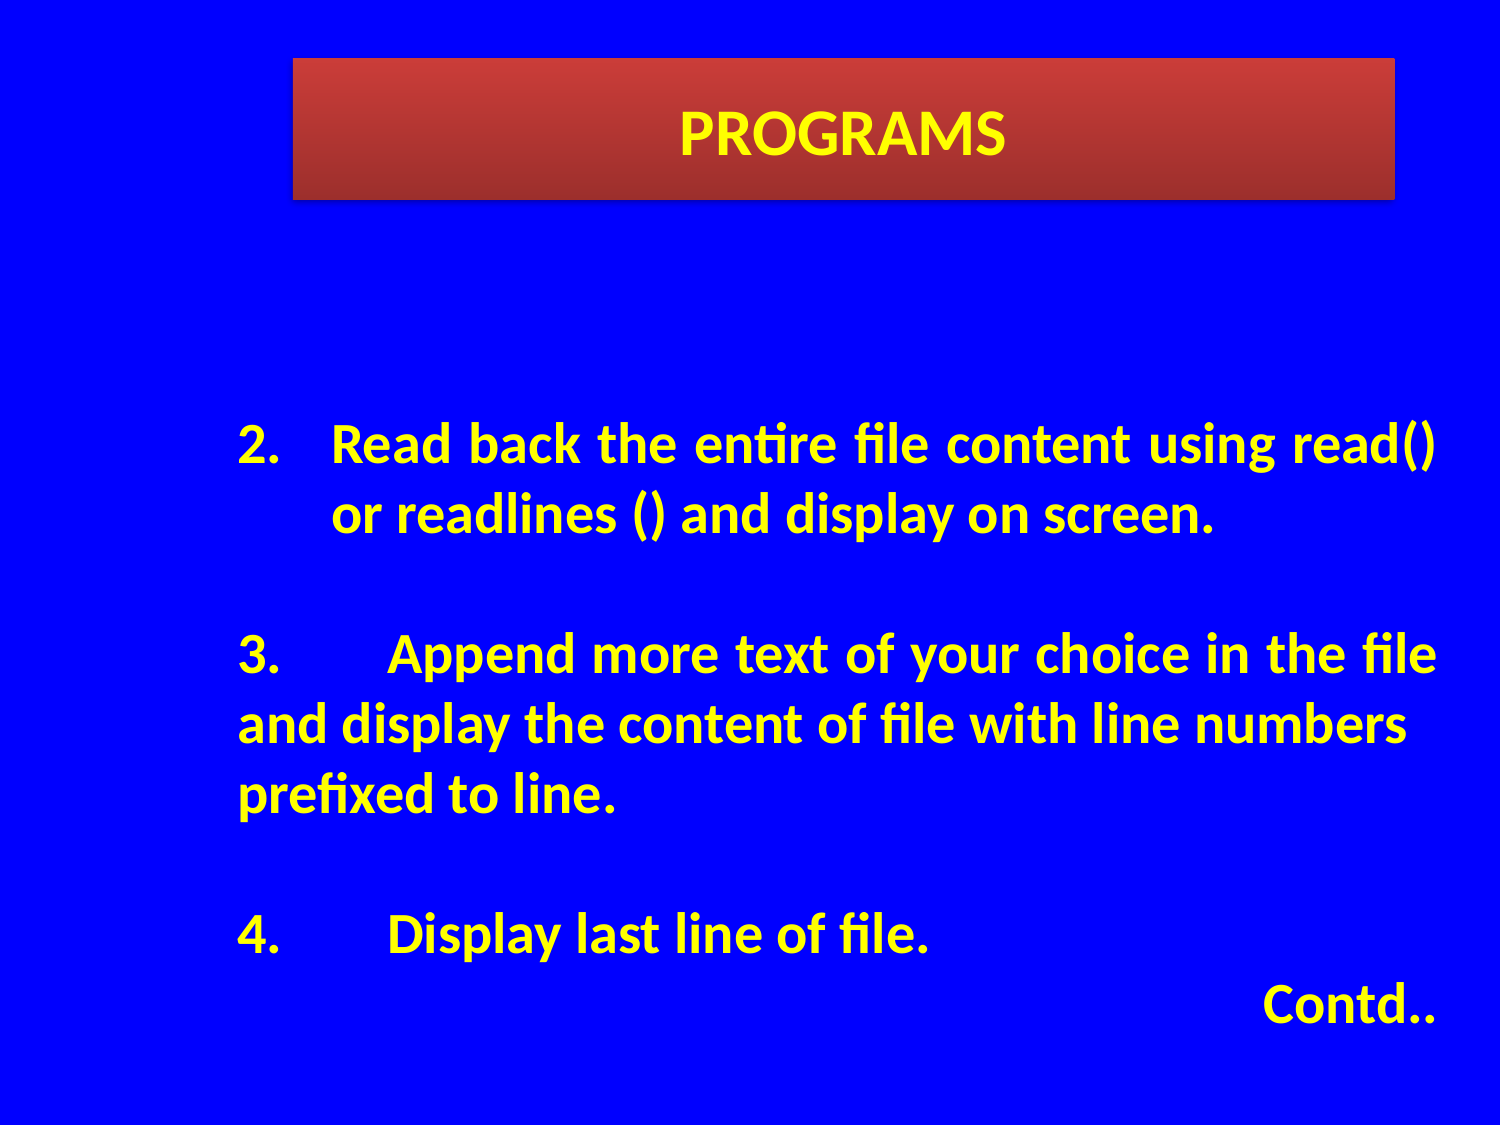

PROGRAMS

2.	Read back the entire file content using read() or readlines () and display on screen.

3.	Append more text of your choice in the file and display the content of file with line numbers
prefixed to line.

4.	Display last line of file.
Contd..